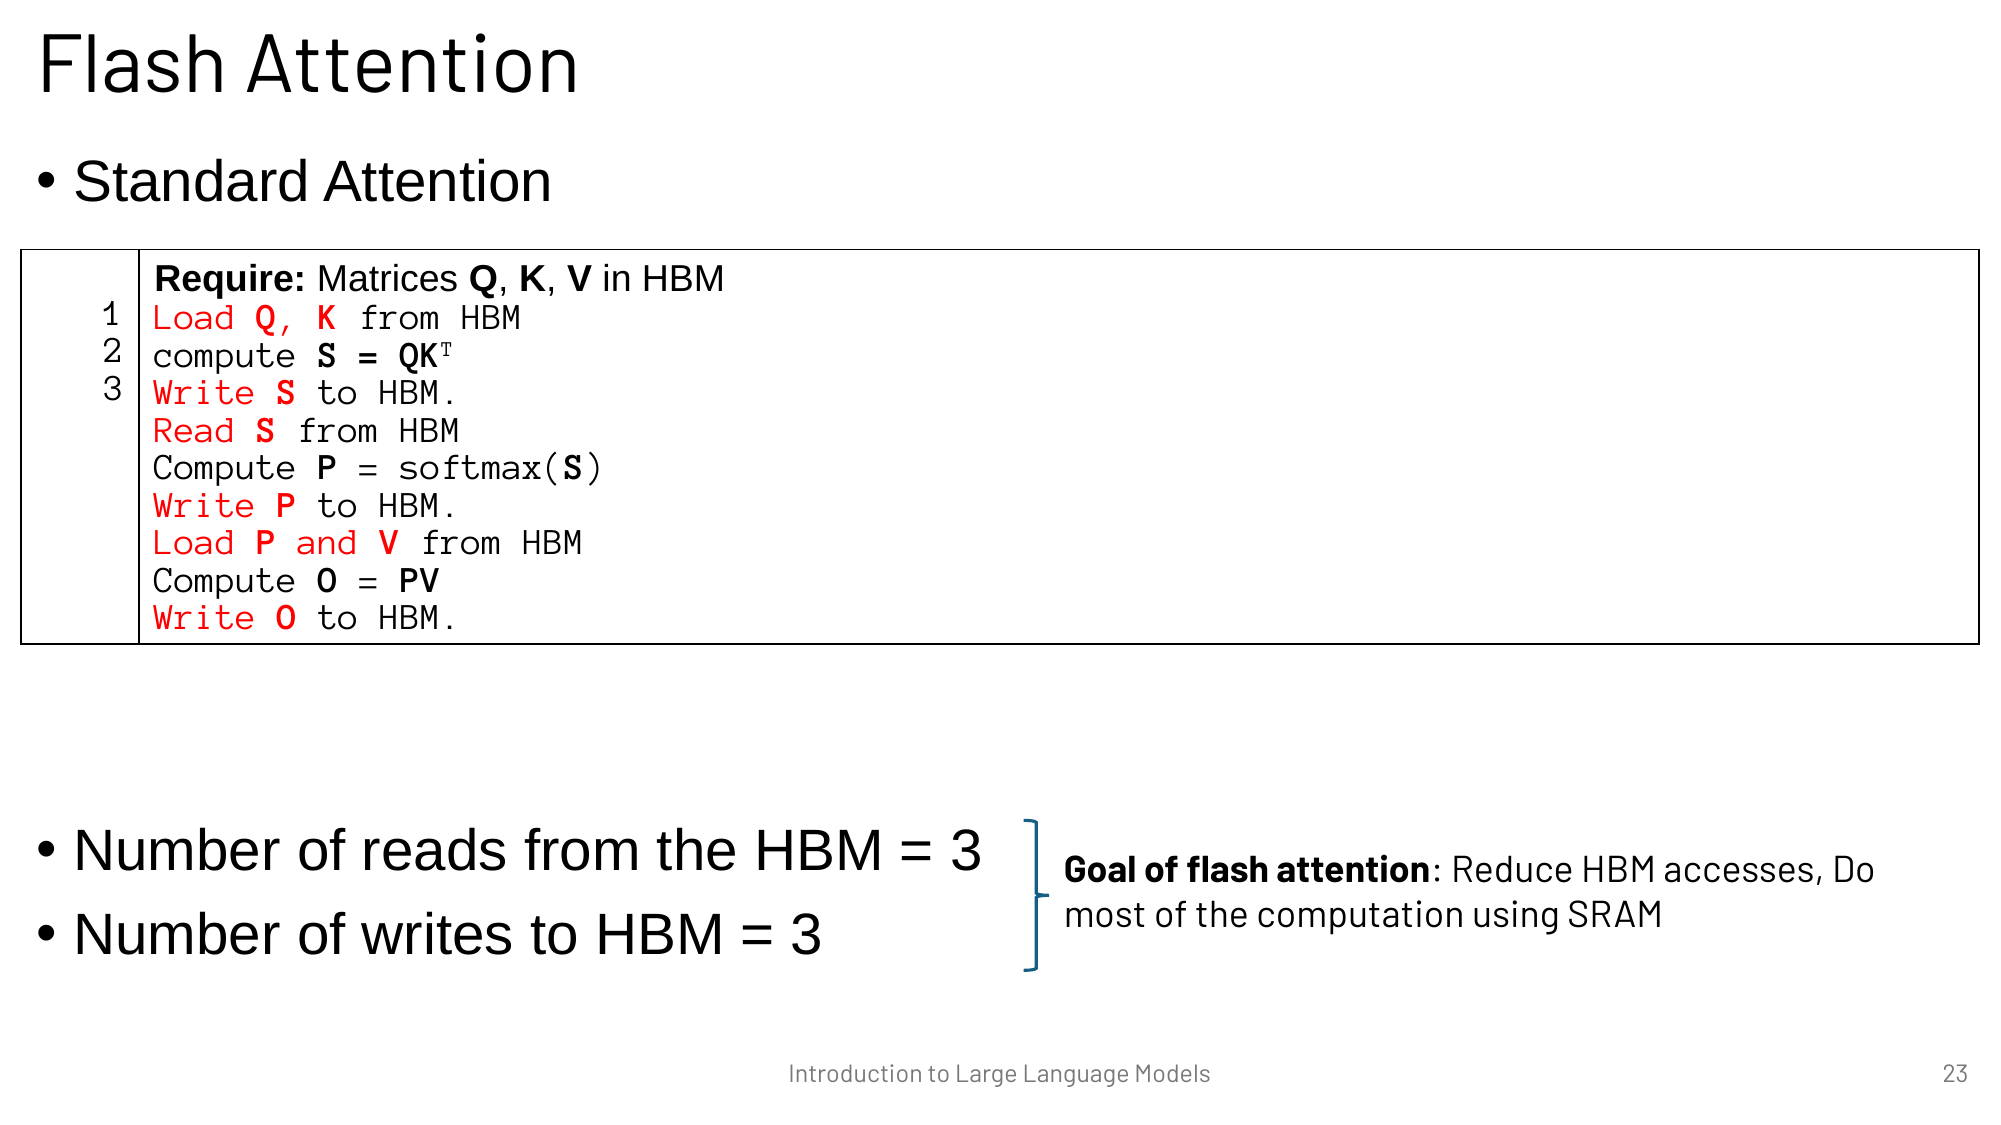

# Flash Attention
Standard Attention

Number of reads from the HBM = 3
Number of writes to HBM = 3
| 1 2 3 | Require: Matrices Q, K, V in HBM Load Q, K from HBM compute S = QKT Write S to HBM. Read S from HBM Compute P = softmax(S) Write P to HBM. Load P and V from HBM Compute O = PV Write O to HBM. |
| --- | --- |

Goal of flash attention: Reduce HBM accesses, Do most of the computation using SRAM
Introduction to Large Language Models
23